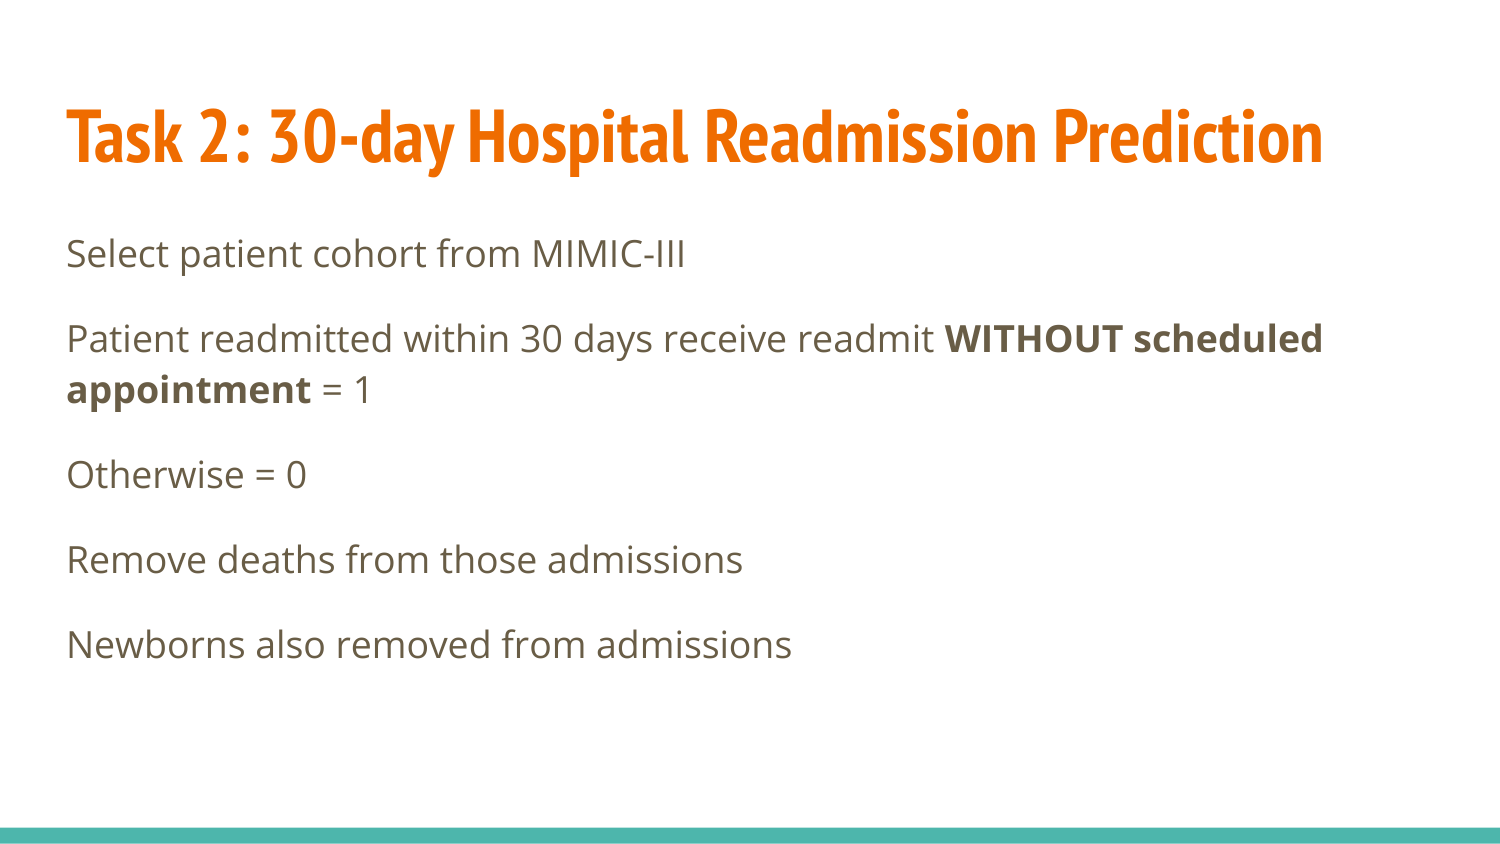

# Task 2: 30-day Hospital Readmission Prediction
Select patient cohort from MIMIC-III
Patient readmitted within 30 days receive readmit WITHOUT scheduled appointment = 1
Otherwise = 0
Remove deaths from those admissions
Newborns also removed from admissions